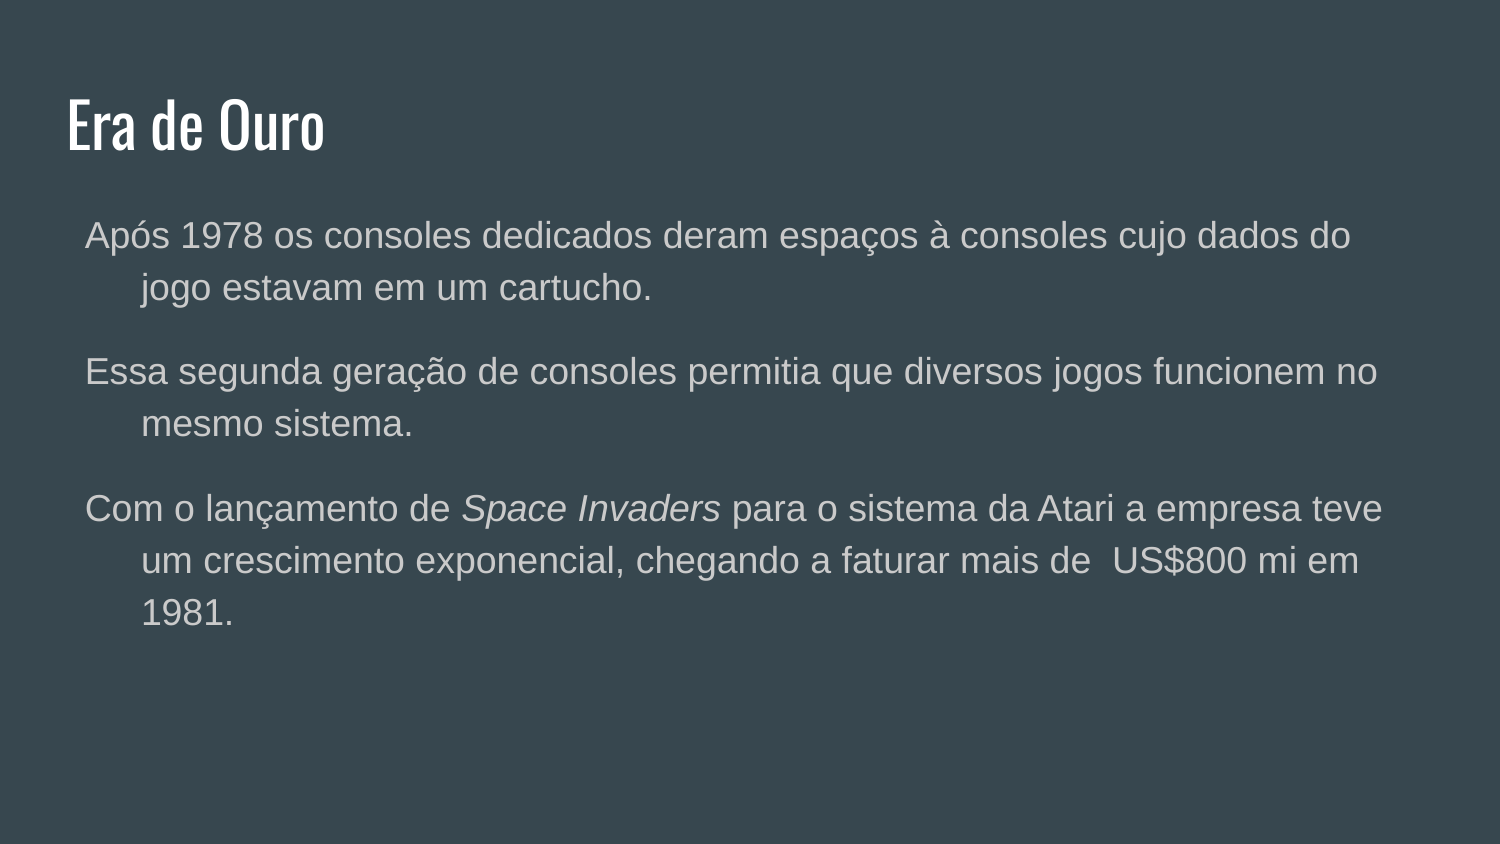

# Era de Ouro
Após 1978 os consoles dedicados deram espaços à consoles cujo dados do jogo estavam em um cartucho.
Essa segunda geração de consoles permitia que diversos jogos funcionem no mesmo sistema.
Com o lançamento de Space Invaders para o sistema da Atari a empresa teve um crescimento exponencial, chegando a faturar mais de  US$800 mi em 1981.